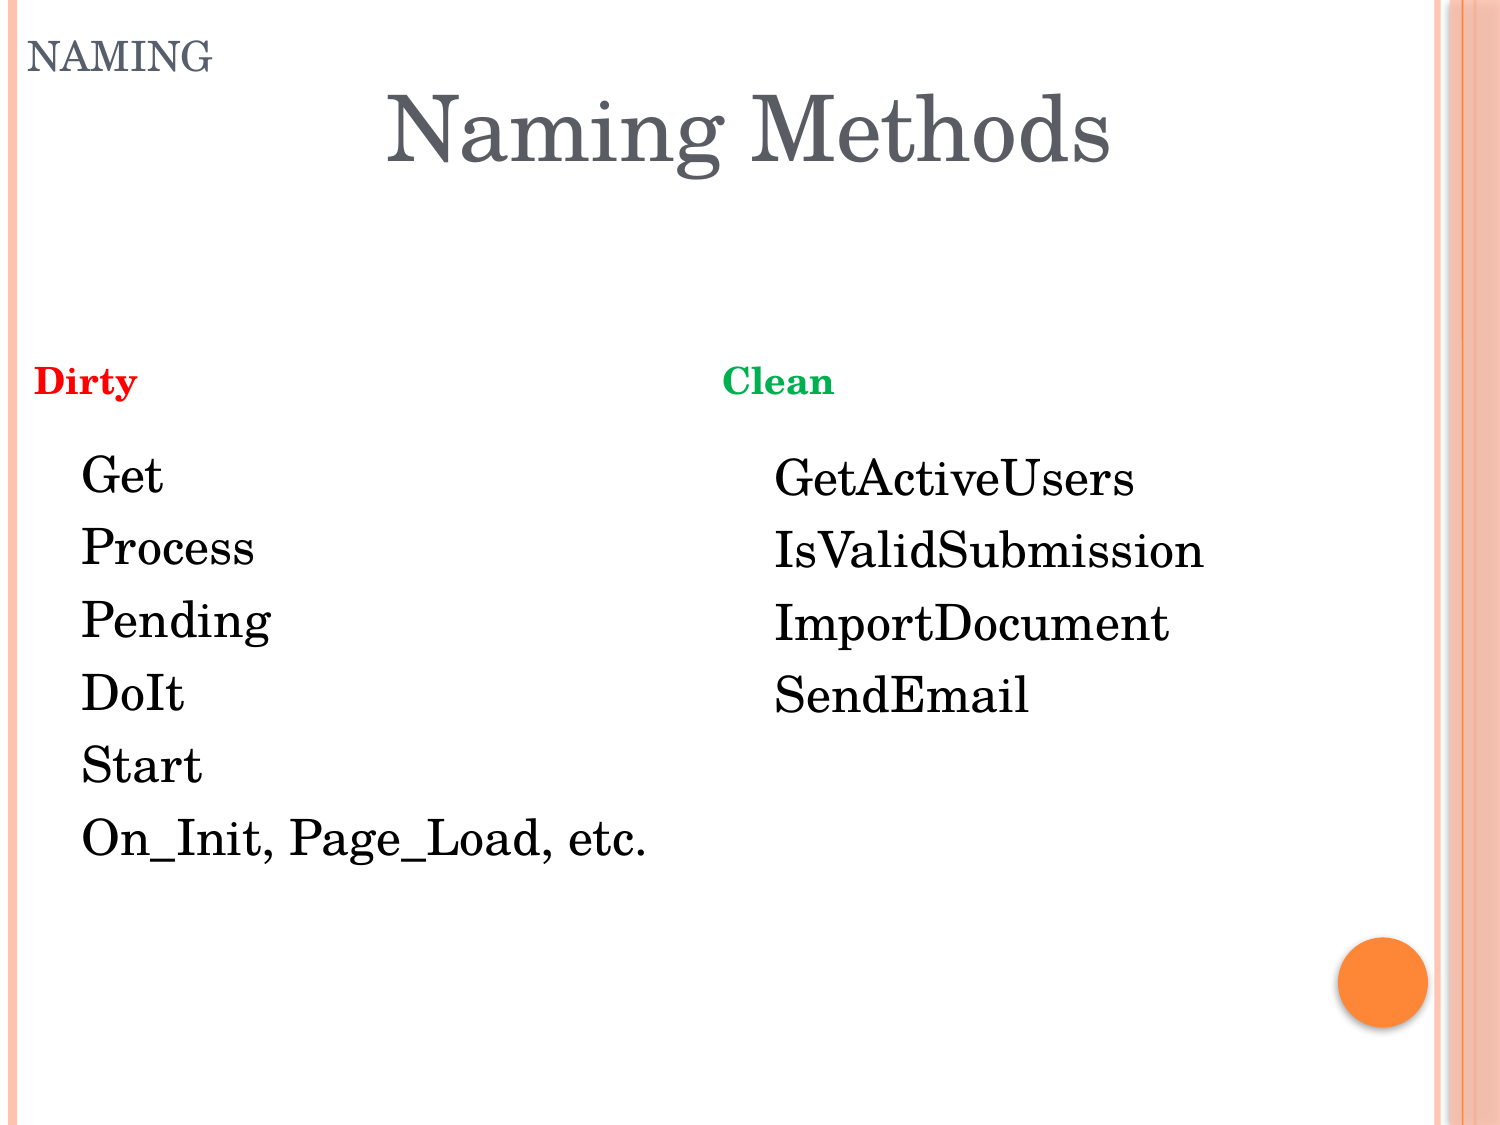

# Naming
Naming Methods

Dirty
Clean

   Get
   Process
   Pending
   DoIt
   Start
   On_Init, Page_Load, etc.

GetActiveUsers
IsValidSubmission
ImportDocument
SendEmail